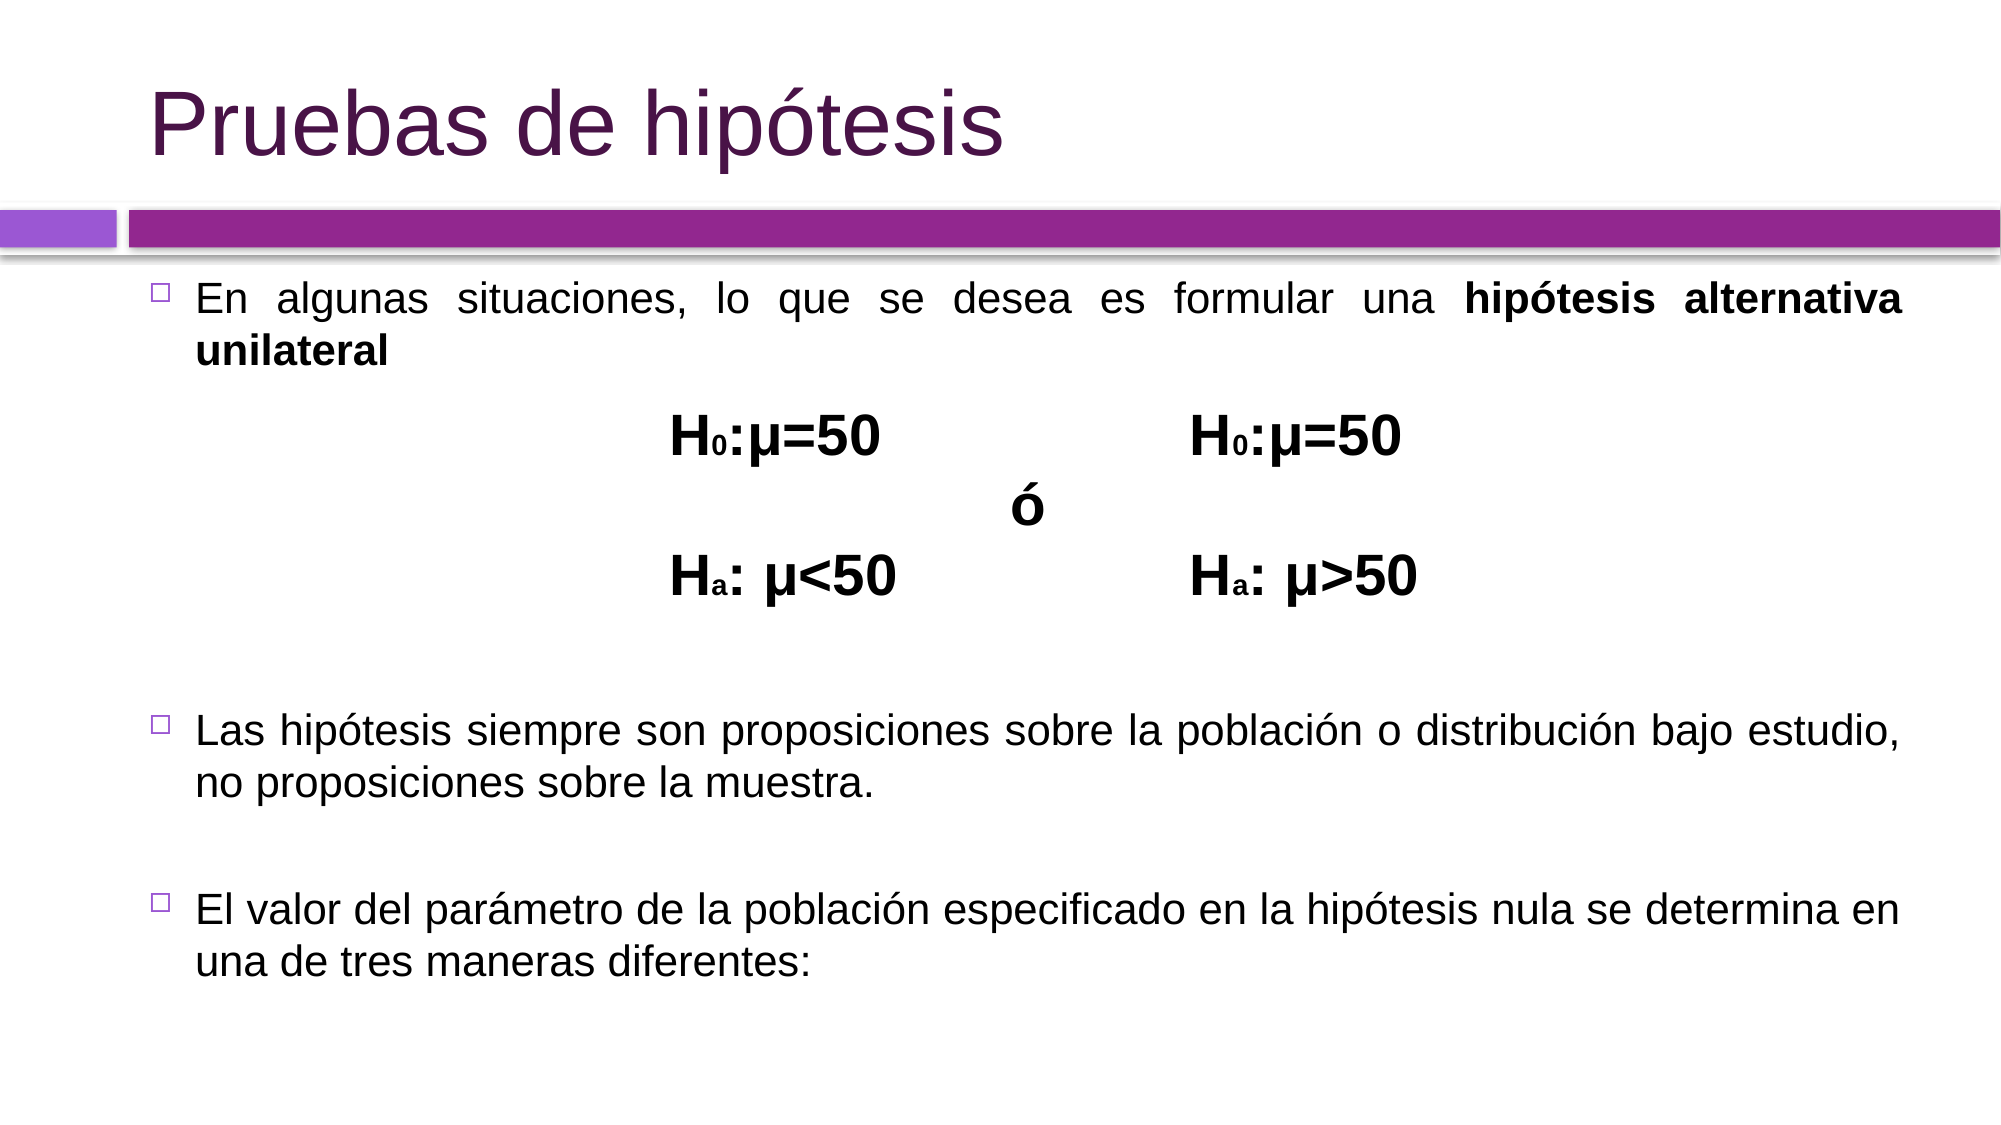

# Pruebas de hipótesis
En algunas situaciones, lo que se desea es formular una hipótesis alternativa unilateral

Las hipótesis siempre son proposiciones sobre la población o distribución bajo estudio, no proposiciones sobre la muestra.

El valor del parámetro de la población especificado en la hipótesis nula se determina en una de tres maneras diferentes:
H0:μ=50                   H0:μ=50
                     ó
Ha: μ<50                  Ha: μ>50